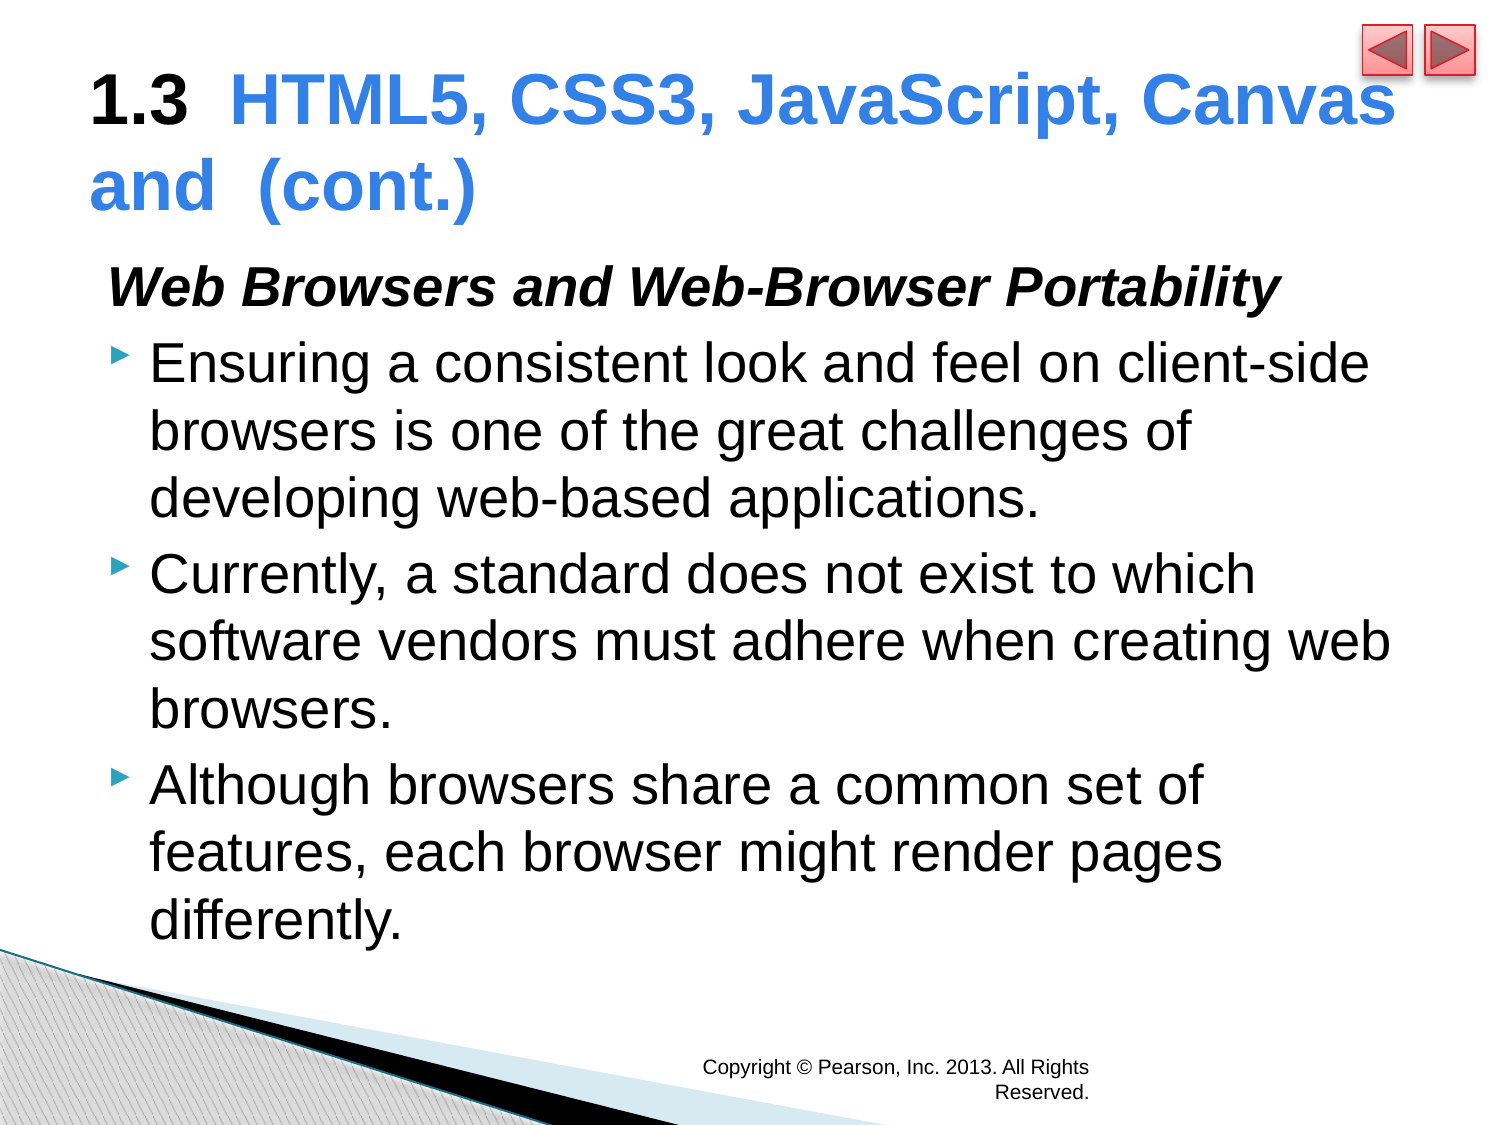

# 1.3  HTML5, CSS3, JavaScript, Canvas and  (cont.)
Web Browsers and Web-Browser Portability
Ensuring a consistent look and feel on client-side browsers is one of the great challenges of developing web-based applications.
Currently, a standard does not exist to which software vendors must adhere when creating web browsers.
Although browsers share a common set of features, each browser might render pages differently.
Copyright © Pearson, Inc. 2013. All Rights Reserved.